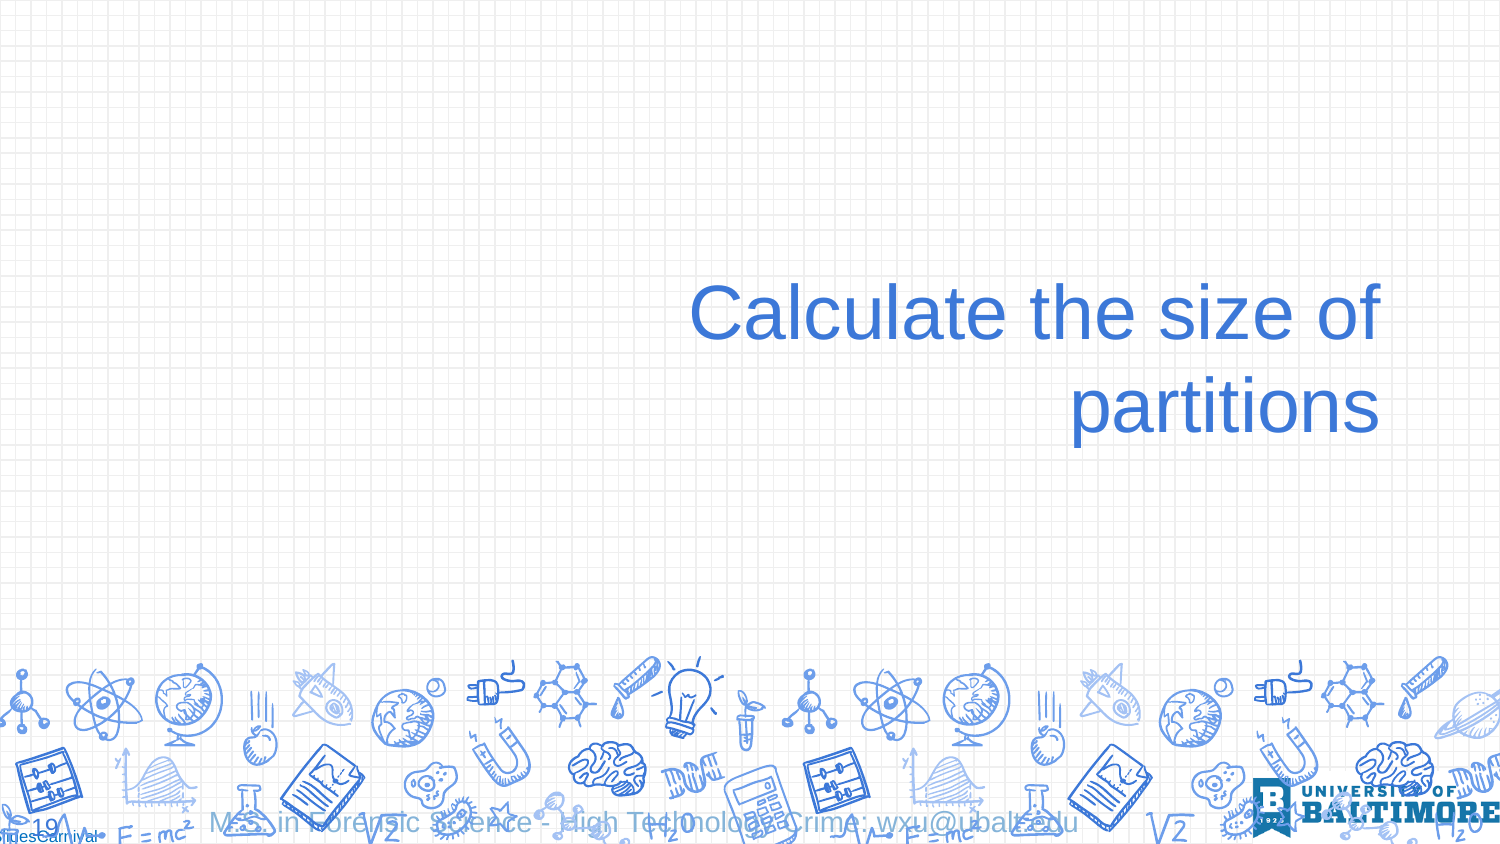

# Calculate the size of partitions

19